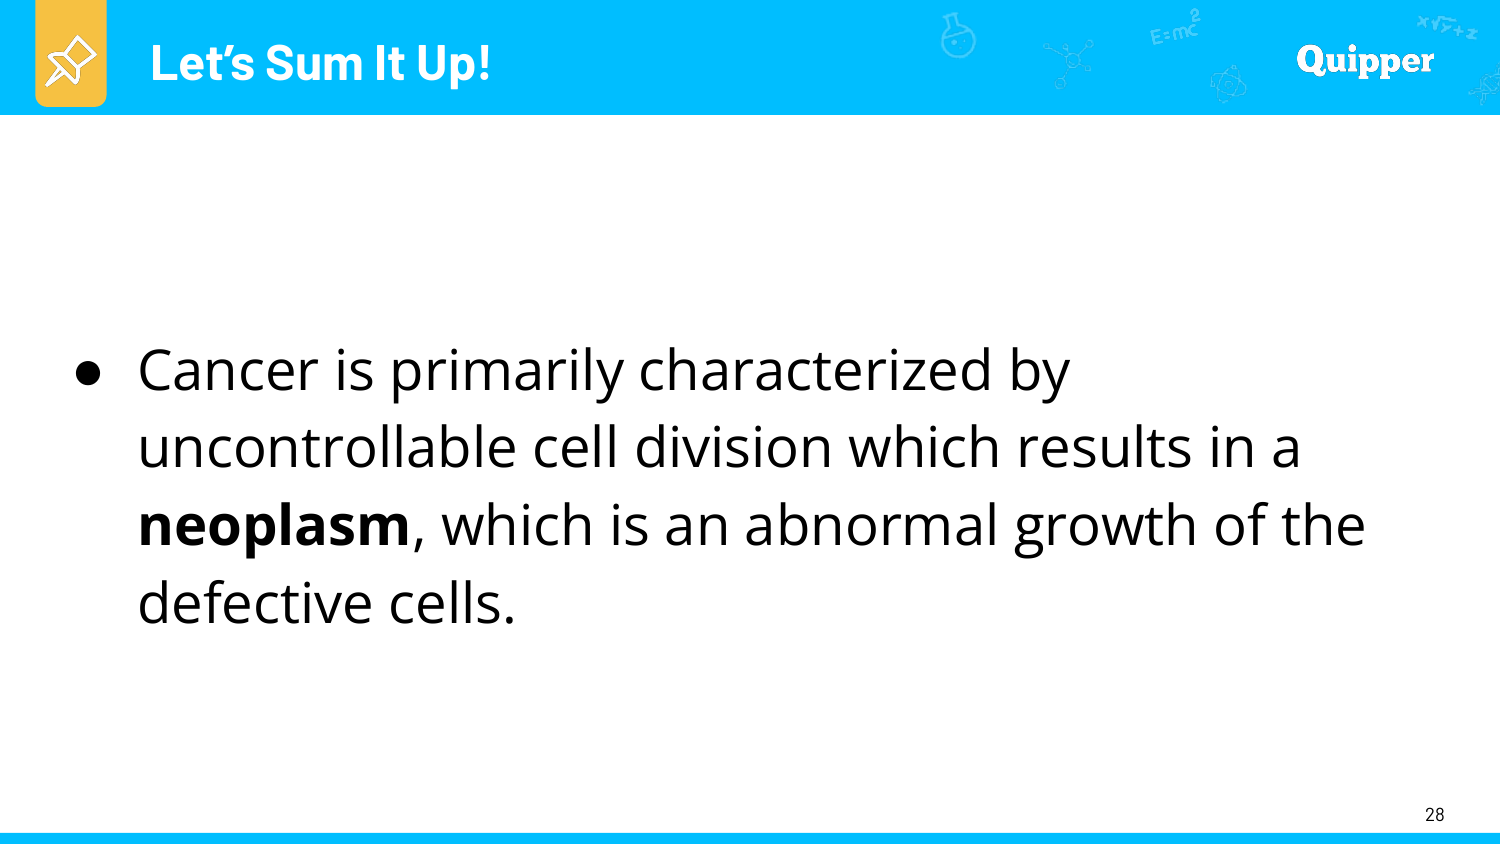

Cancer is primarily characterized by uncontrollable cell division which results in a neoplasm, which is an abnormal growth of the defective cells.
28